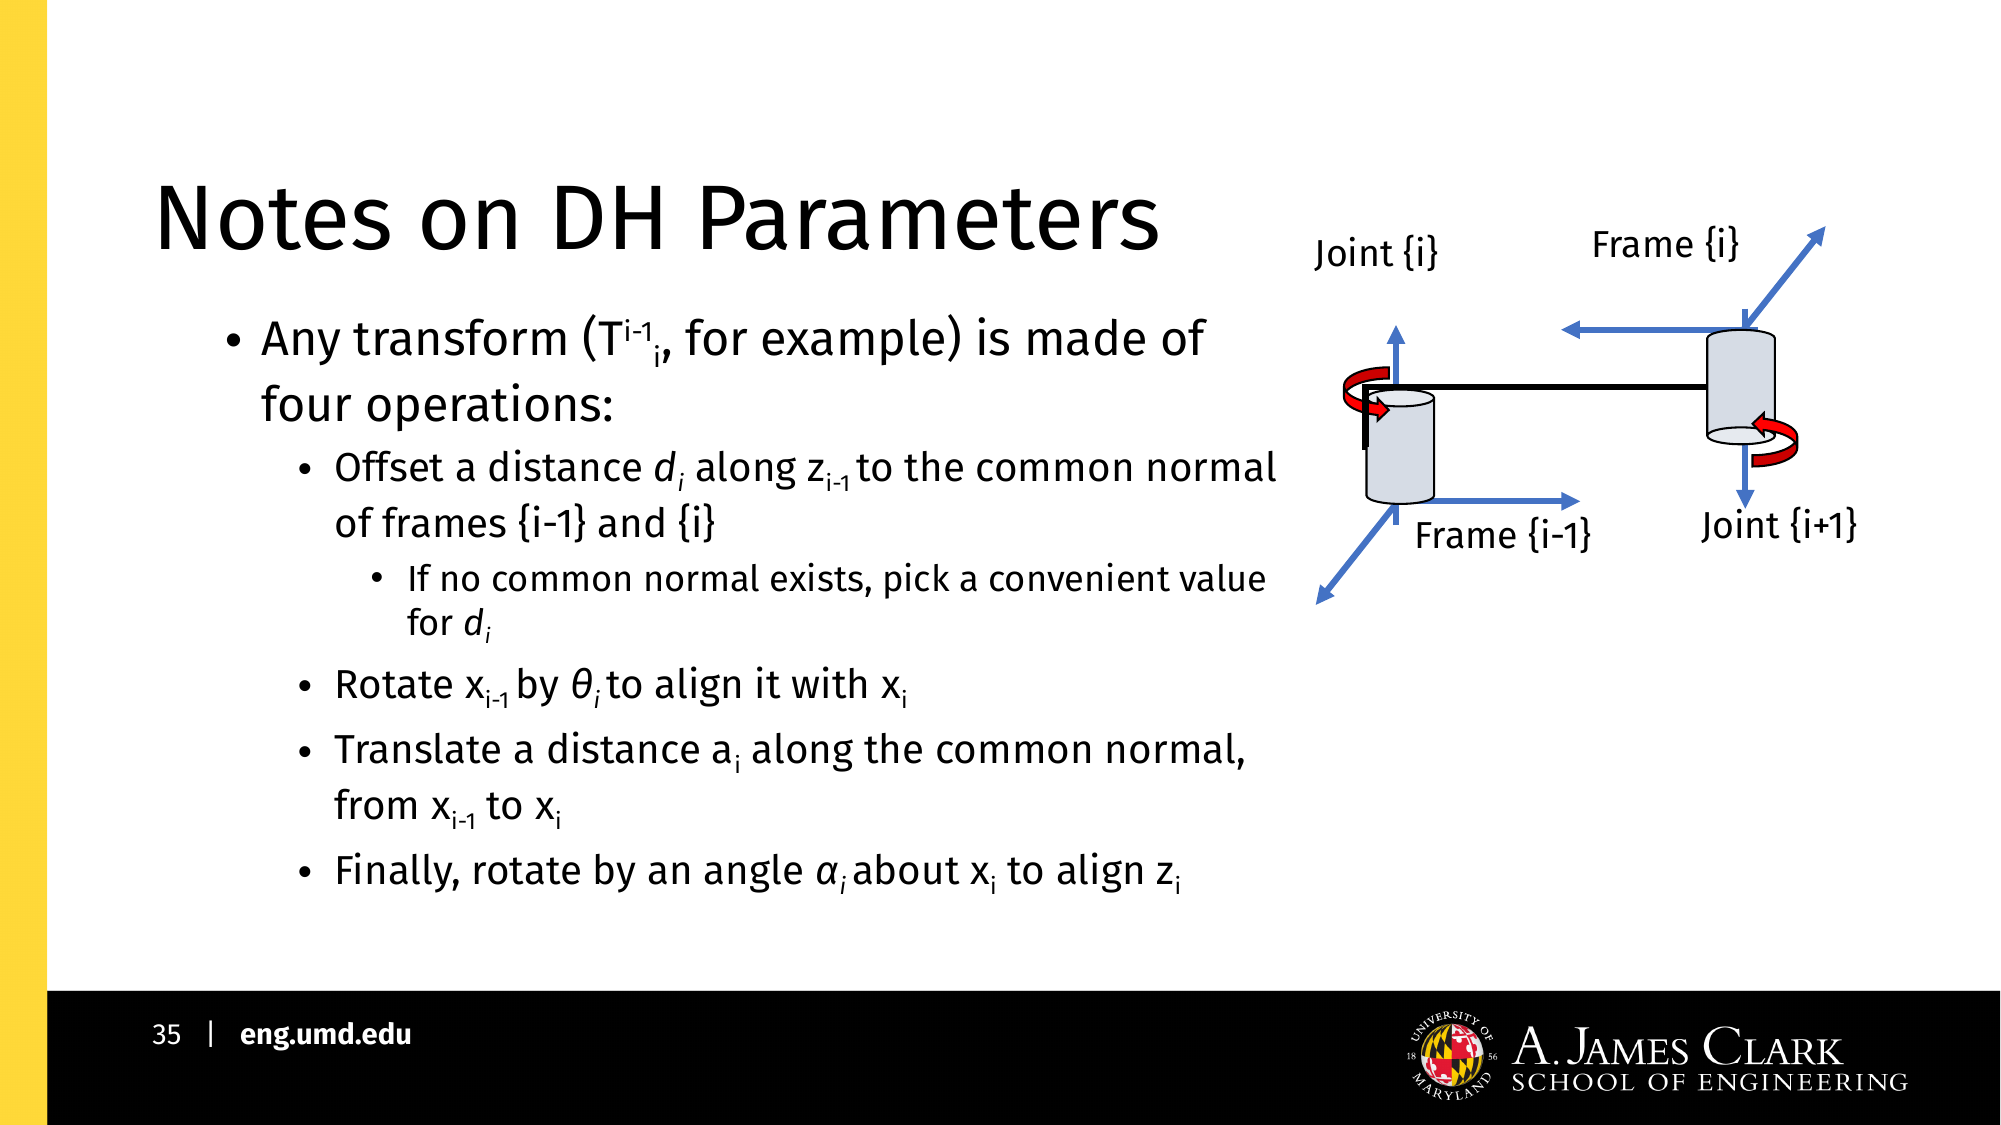

# Notes on DH Parameters
Frame {i}
Joint {i}

Any transform (Ti-1i, for example) is made of four operations:
Offset a distance di along zi-1 to the common normal of frames {i-1} and {i}
If no common normal exists, pick a convenient value for di
Rotate xi-1 by θi to align it with xi
Translate a distance ai along the common normal, from xi-1 to xi
Finally, rotate by an angle αi about xi to align zi

Joint {i+1}
Frame {i-1}
35   |   eng.umd.edu